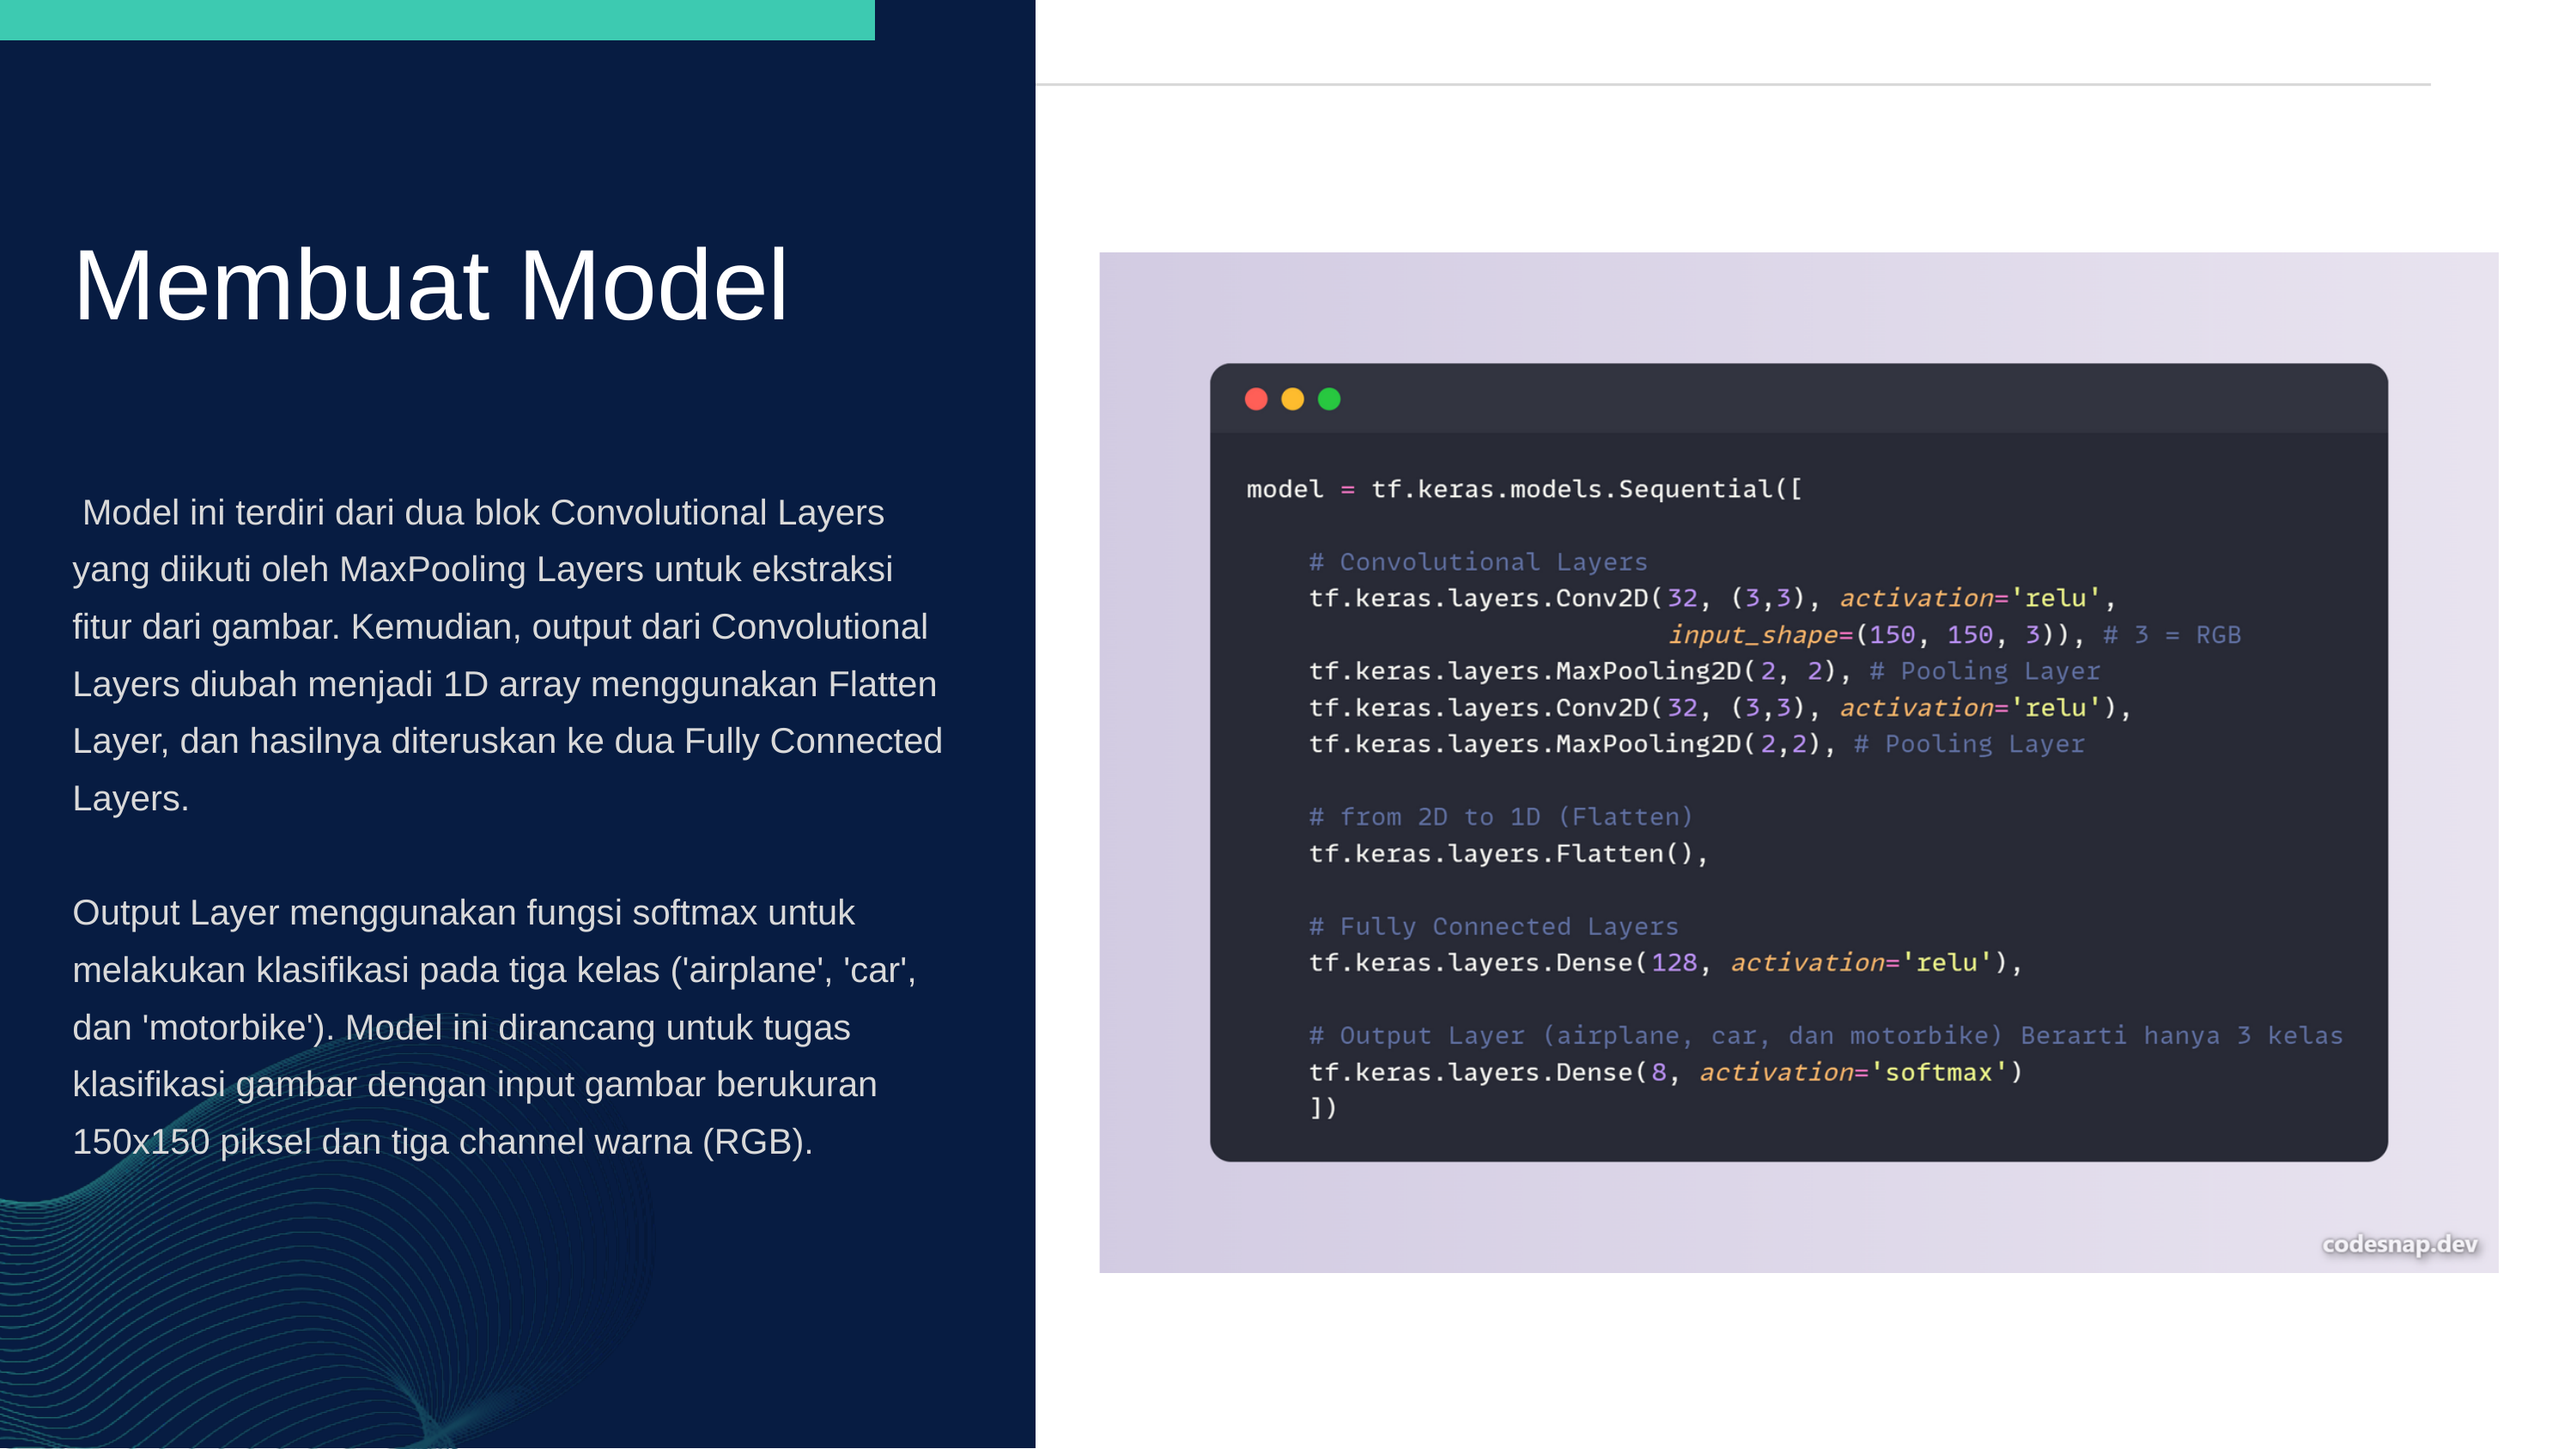

Membuat Model

 Model ini terdiri dari dua blok Convolutional Layers yang diikuti oleh MaxPooling Layers untuk ekstraksi fitur dari gambar. Kemudian, output dari Convolutional Layers diubah menjadi 1D array menggunakan Flatten Layer, dan hasilnya diteruskan ke dua Fully Connected Layers.

Output Layer menggunakan fungsi softmax untuk melakukan klasifikasi pada tiga kelas ('airplane', 'car', dan 'motorbike'). Model ini dirancang untuk tugas klasifikasi gambar dengan input gambar berukuran 150x150 piksel dan tiga channel warna (RGB).